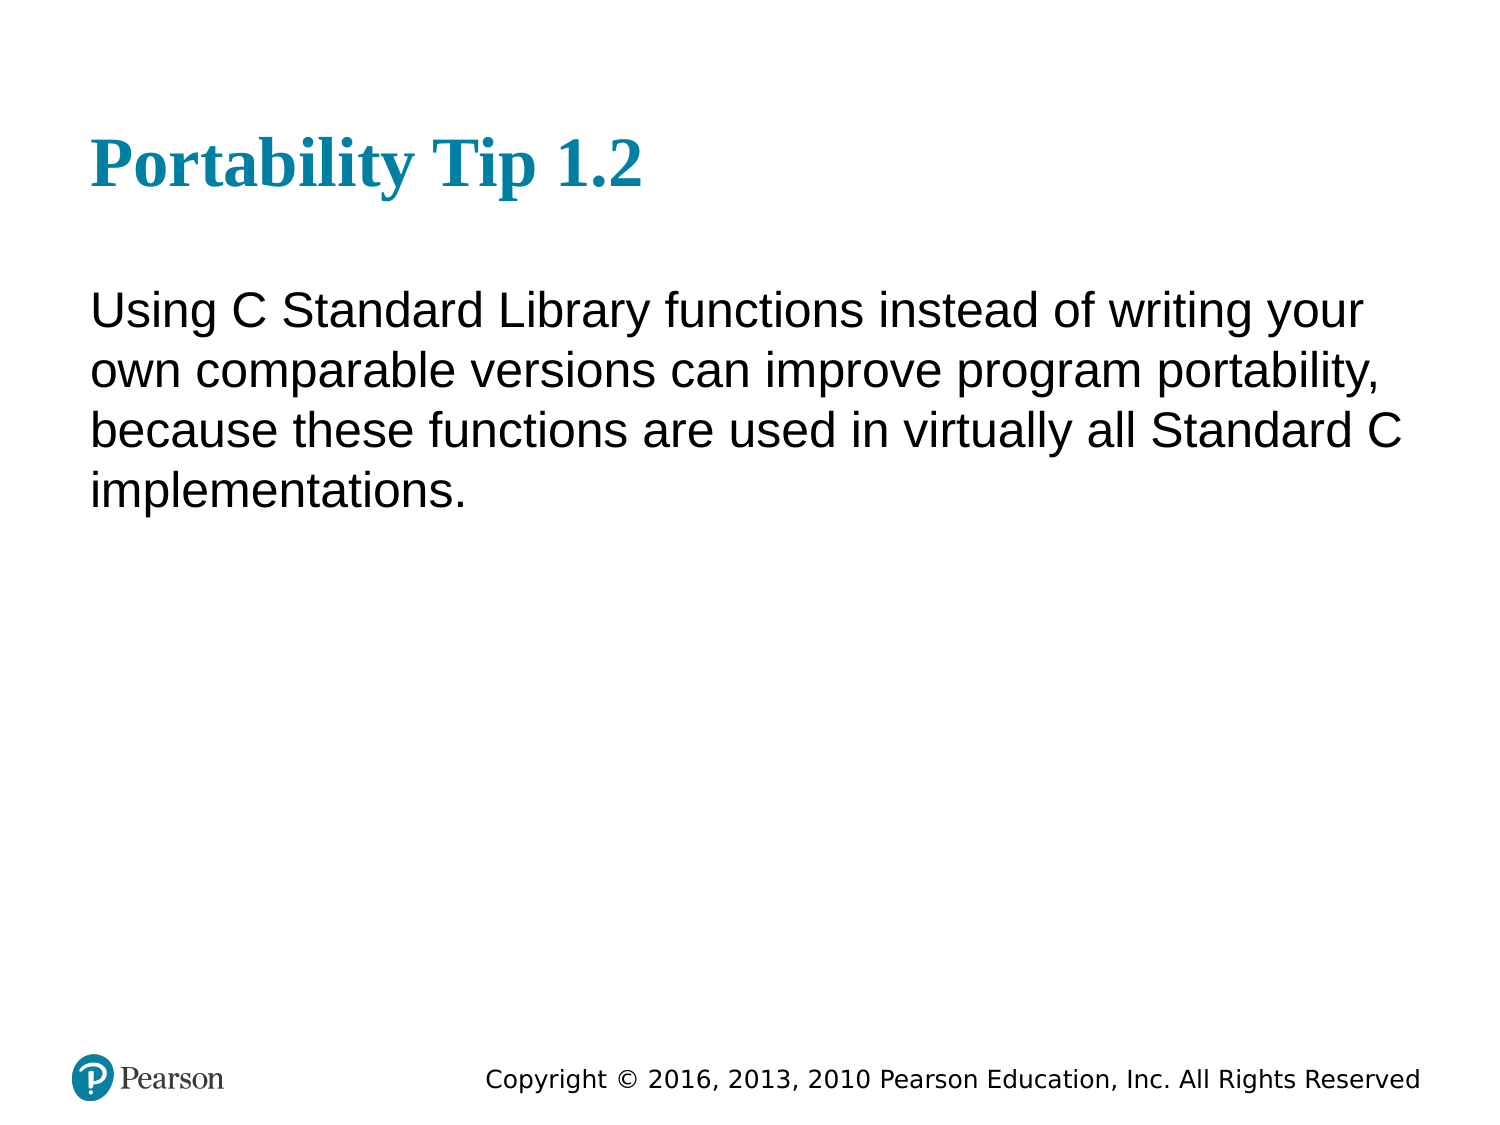

# Portability Tip 1.2
Using C Standard Library functions instead of writing your own comparable versions can improve program portability, because these functions are used in virtually all Standard C implementations.